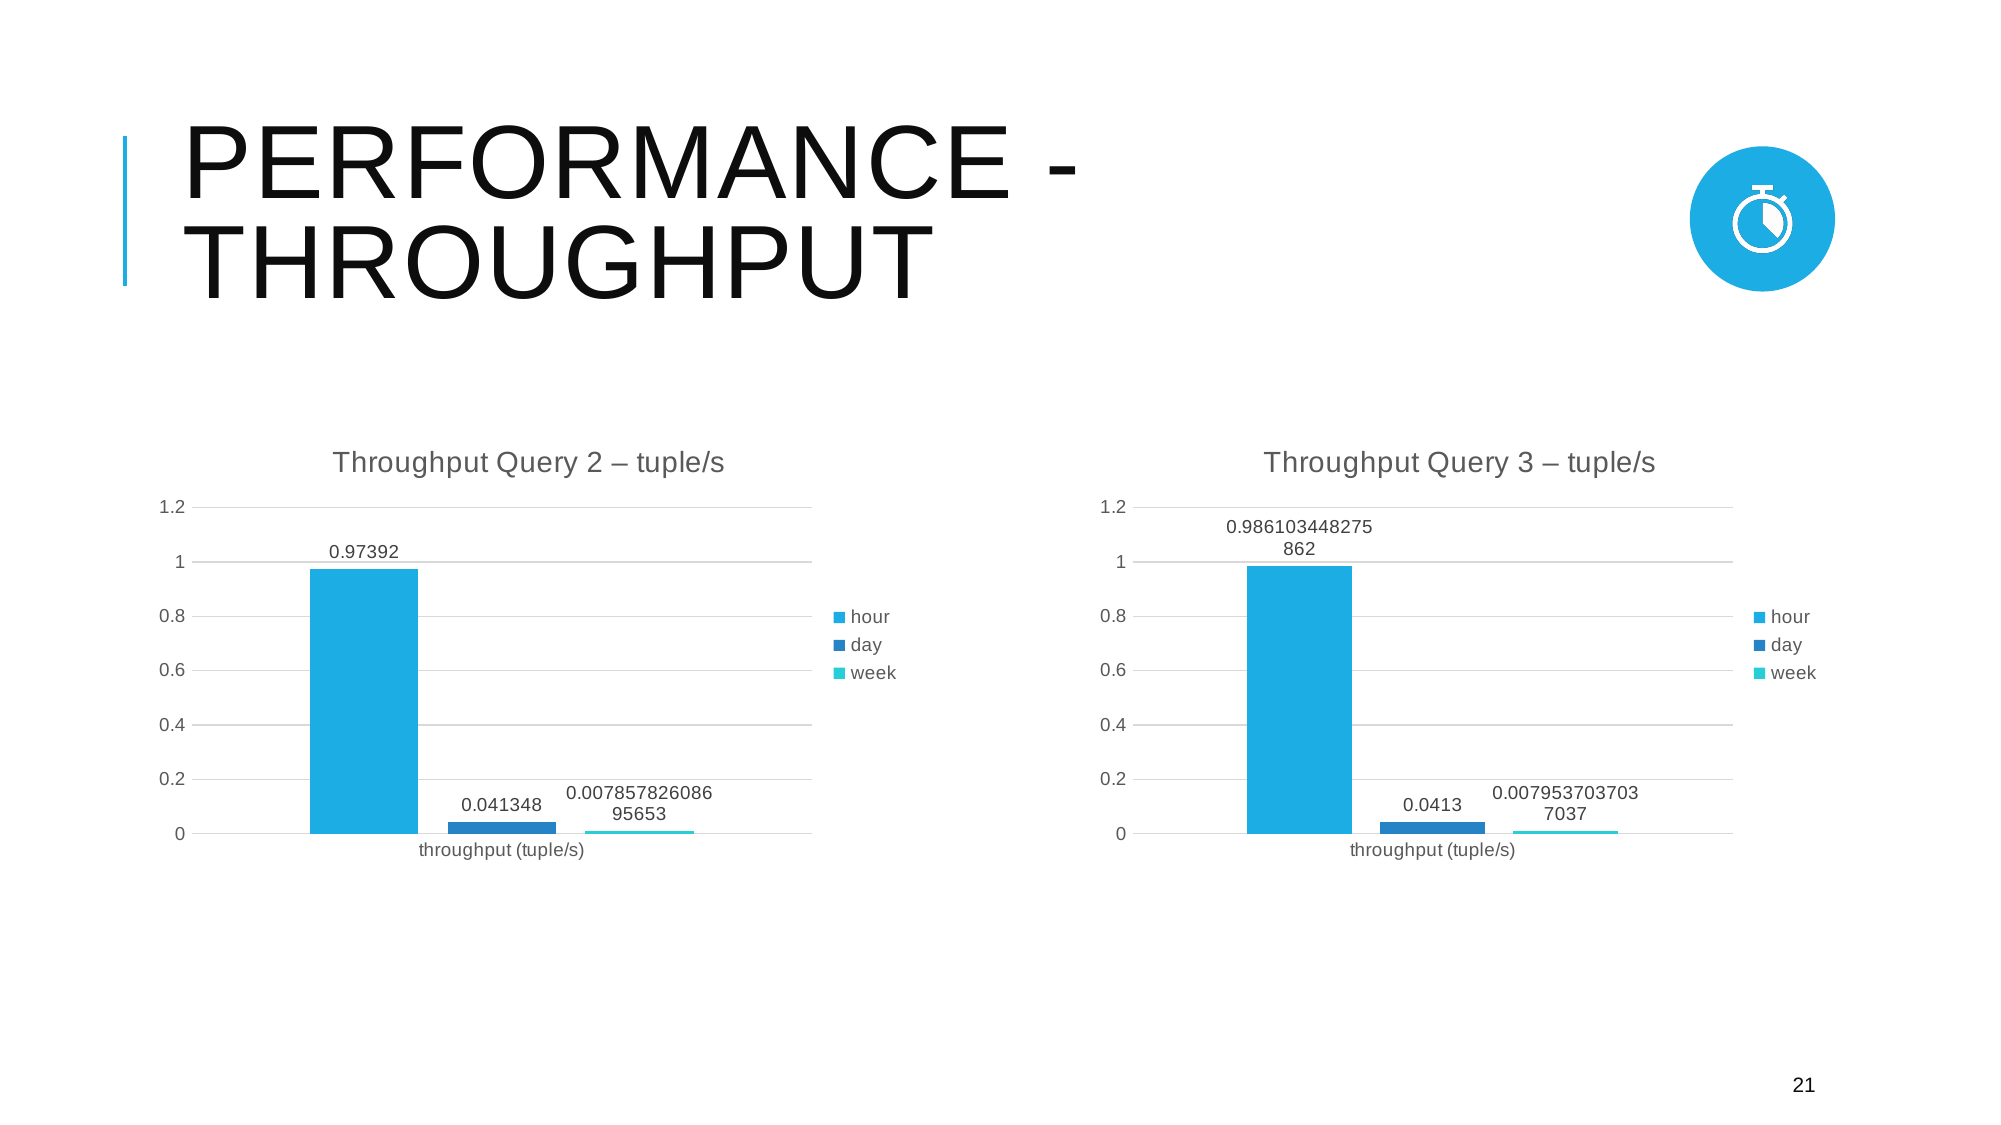

# Performance - throughput

### Chart: Throughput Query 2 – tuple/s

| Category |  |  |  |
|---|---|---|---|
| throughput (tuple/s) | 0.9739200000000002 | 0.041347999999999996 | 0.007857826086956529 |

### Chart: Throughput Query 3 – tuple/s

| Category |  |  |  |
|---|---|---|---|
| throughput (tuple/s) | 0.9861034482758623 | 0.04129999999999997 | 0.0079537037037037 |
21